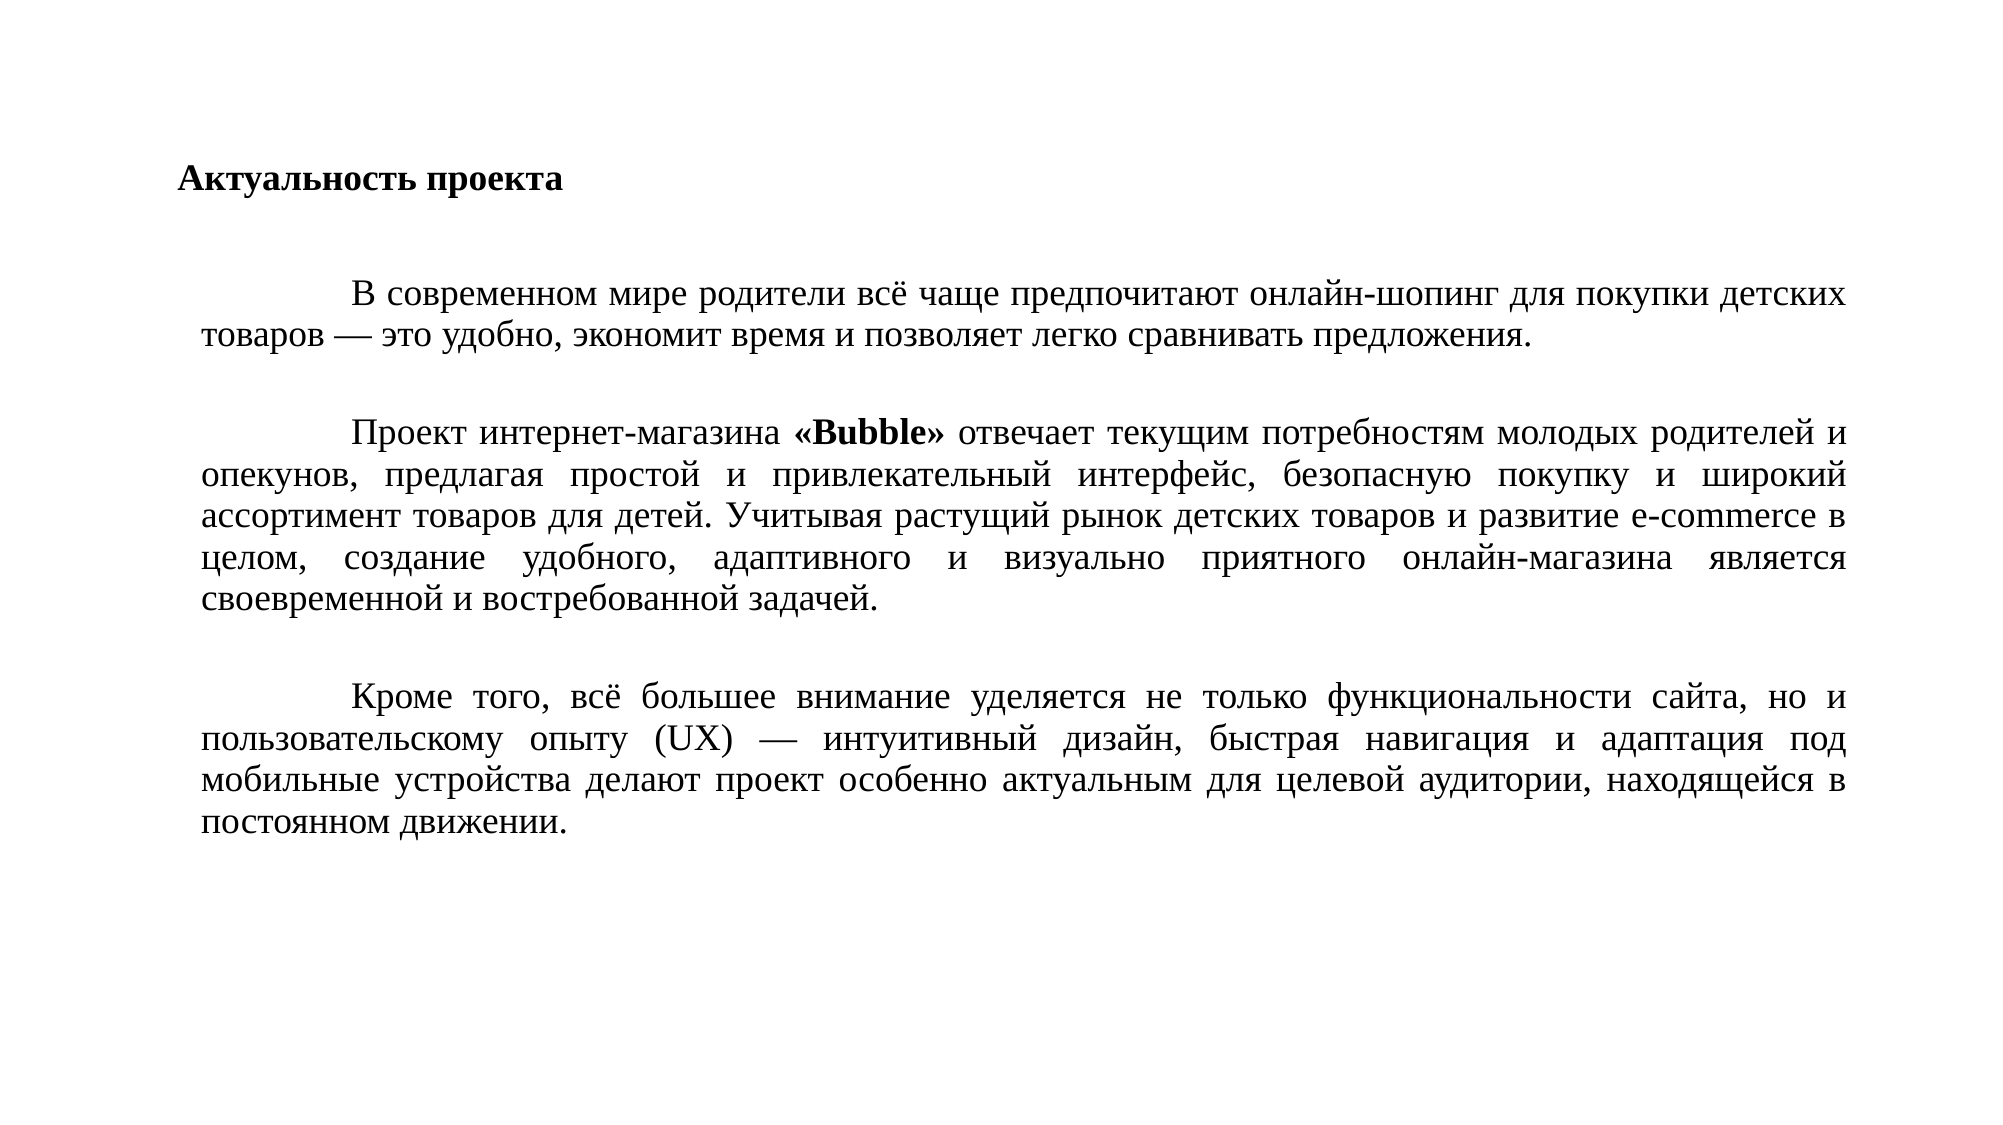

Актуальность проекта
	В современном мире родители всё чаще предпочитают онлайн-шопинг для покупки детских товаров — это удобно, экономит время и позволяет легко сравнивать предложения.

	Проект интернет-магазина «Bubble» отвечает текущим потребностям молодых родителей и опекунов, предлагая простой и привлекательный интерфейс, безопасную покупку и широкий ассортимент товаров для детей. Учитывая растущий рынок детских товаров и развитие e-commerce в целом, создание удобного, адаптивного и визуально приятного онлайн-магазина является своевременной и востребованной задачей.

	Кроме того, всё большее внимание уделяется не только функциональности сайта, но и пользовательскому опыту (UX) — интуитивный дизайн, быстрая навигация и адаптация под мобильные устройства делают проект особенно актуальным для целевой аудитории, находящейся в постоянном движении.